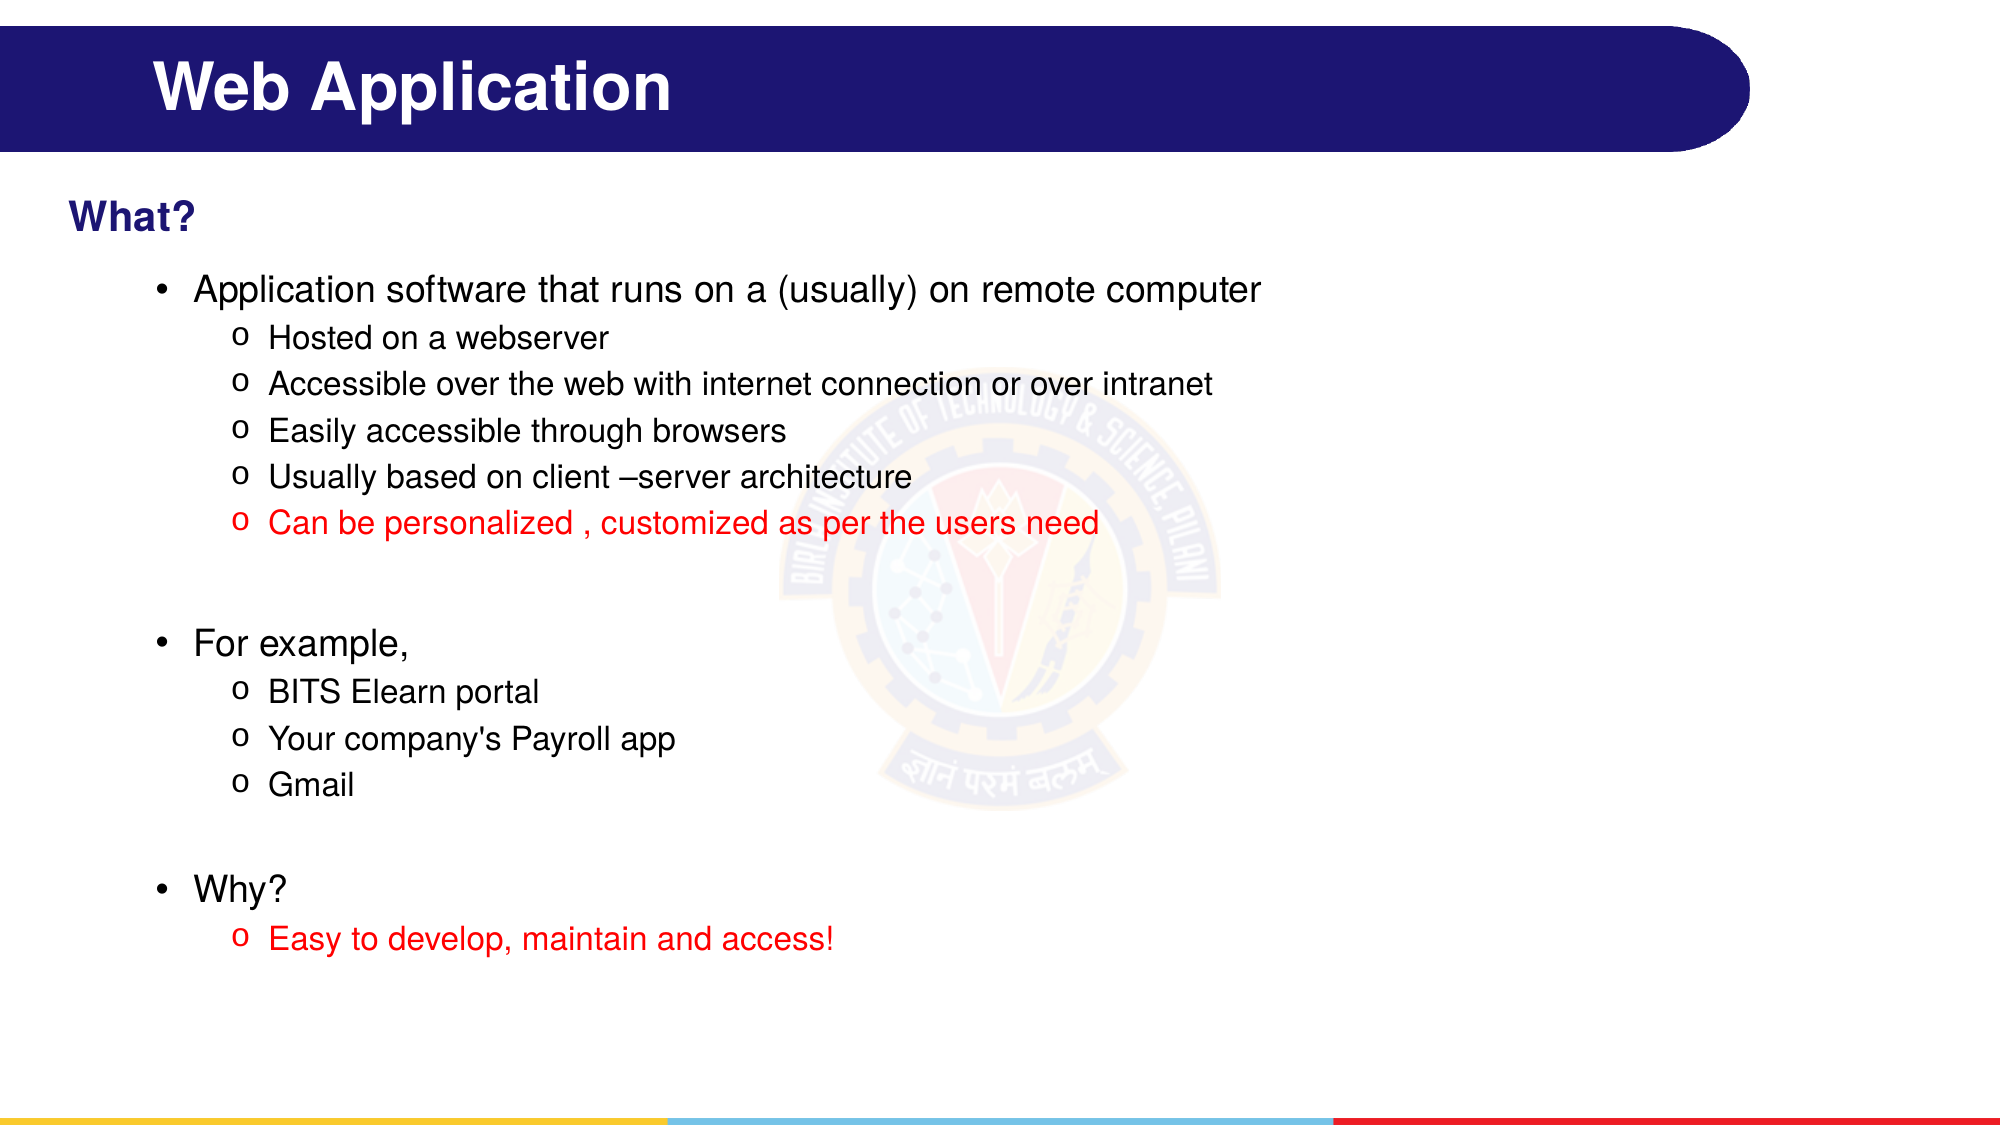

# Web Application
What?
Application software that runs on a (usually) on remote computer
Hosted on a webserver
Accessible over the web with internet connection or over intranet
Easily accessible through browsers
Usually based on client –server architecture
Can be personalized , customized as per the users need

For example,
BITS Elearn portal
Your company's Payroll app
Gmail

Why?
Easy to develop, maintain and access!